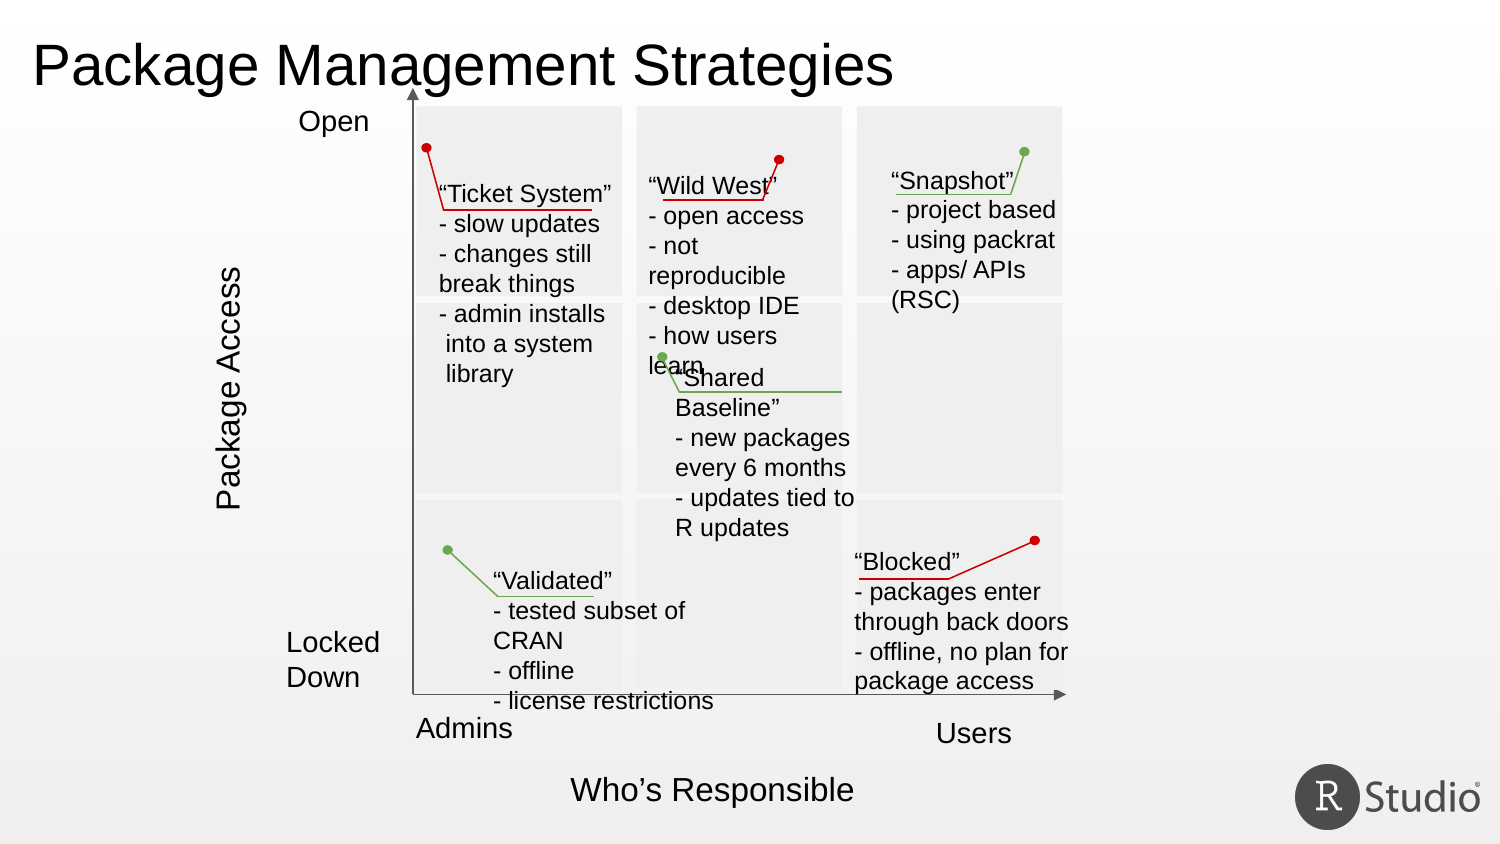

# Package Management Strategies
Open

“Snapshot”
- project based
- using packrat
- apps/ APIs (RSC)

“Wild West”
- open access
- not reproducible
- desktop IDE
- how users learn

“Ticket System”
- slow updates
- changes still
break things
- admin installs
 into a system
 library
Package Access

“Shared Baseline”
- new packages every 6 months
- updates tied to R updates

“Blocked”
- packages enter through back doors
- offline, no plan for
package access

“Validated”
- tested subset of CRAN
- offline
- license restrictions
Locked Down
Admins
Users
Who’s Responsible